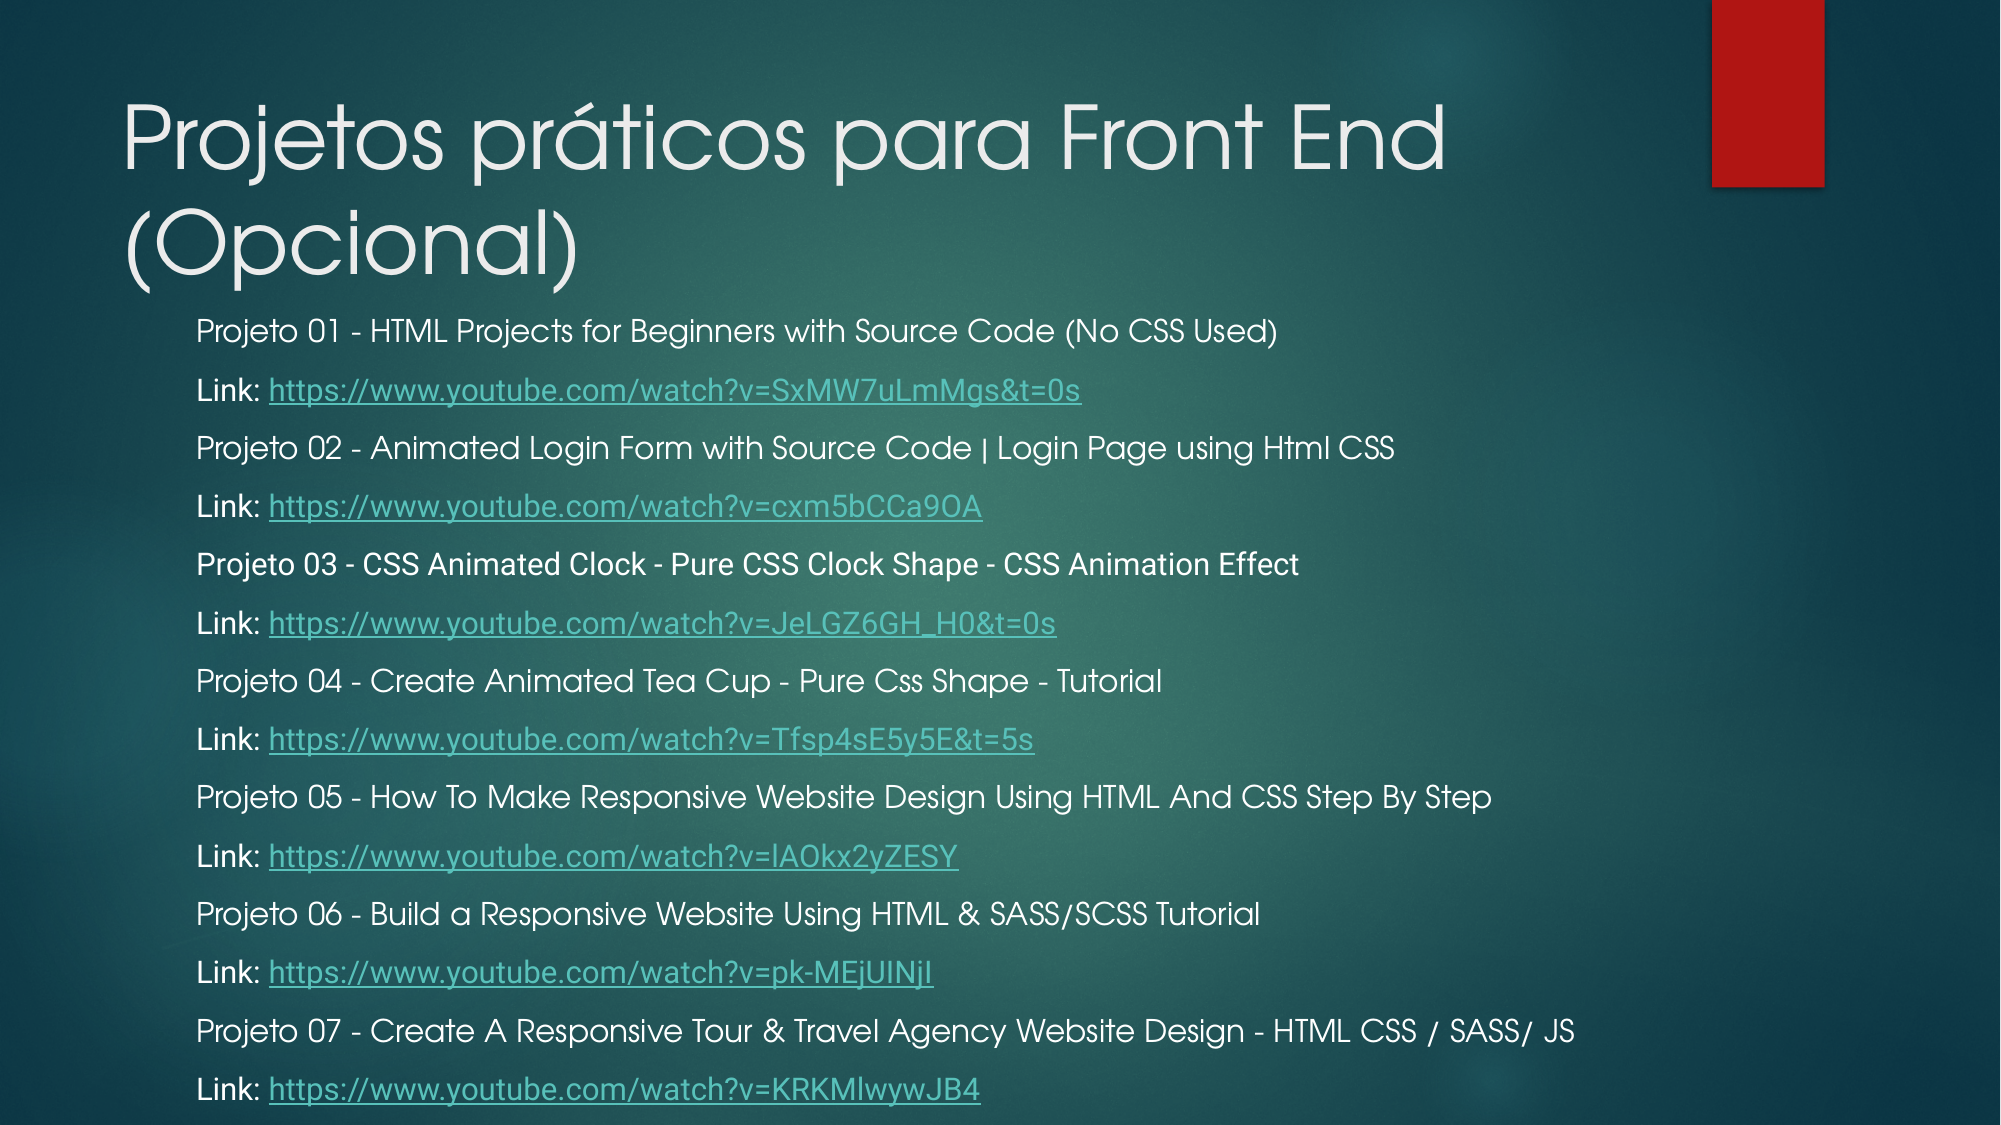

# Projetos práticos para Front End
(Opcional)
Projeto 01 - HTML Projects for Beginners with Source Code (No CSS Used)
Link: https://www.youtube.com/watch?v=SxMW7uLmMgs&t=0s
Projeto 02 - Animated Login Form with Source Code | Login Page using Html CSS
Link: https://www.youtube.com/watch?v=cxm5bCCa9OA
Projeto 03 - CSS Animated Clock - Pure CSS Clock Shape - CSS Animation Effect
Link: https://www.youtube.com/watch?v=JeLGZ6GH_H0&t=0s
Projeto 04 - Create Animated Tea Cup - Pure Css Shape - Tutorial
Link: https://www.youtube.com/watch?v=Tfsp4sE5y5E&t=5s
Projeto 05 - How To Make Responsive Website Design Using HTML And CSS Step By Step
Link: https://www.youtube.com/watch?v=lAOkx2yZESY
Projeto 06 - Build a Responsive Website Using HTML & SASS/SCSS Tutorial
Link: https://www.youtube.com/watch?v=pk-MEjUINjI
Projeto 07 - Create A Responsive Tour & Travel Agency Website Design - HTML CSS / SASS/ JS
Link: https://www.youtube.com/watch?v=KRKMlwywJB4